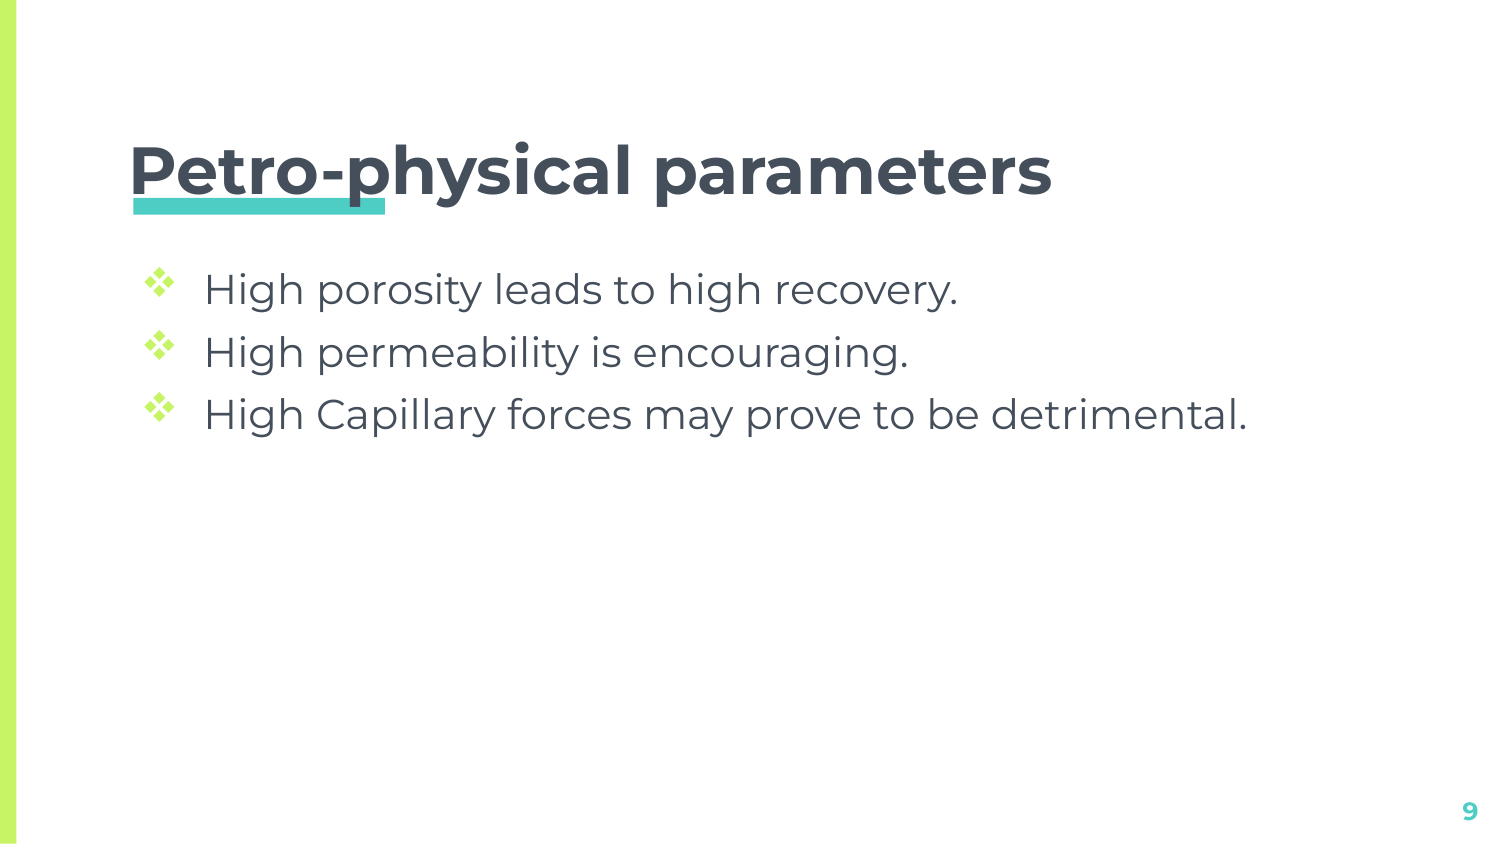

# Petro-physical parameters
High porosity leads to high recovery.
High permeability is encouraging.
High Capillary forces may prove to be detrimental.

9